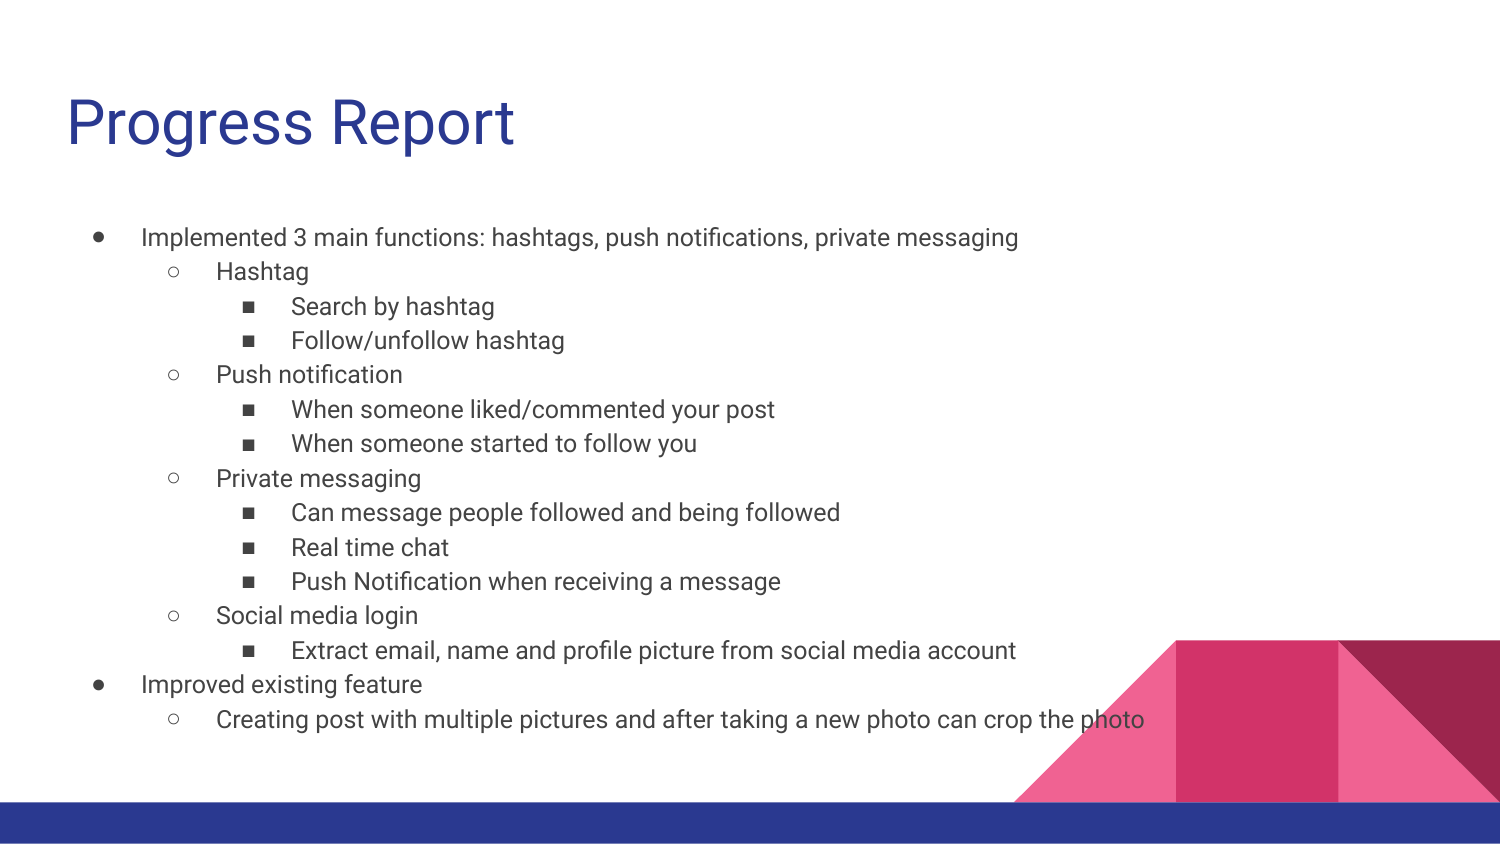

# Progress Report
Implemented 3 main functions: hashtags, push notifications, private messaging
Hashtag
Search by hashtag
Follow/unfollow hashtag
Push notification
When someone liked/commented your post
When someone started to follow you
Private messaging
Can message people followed and being followed
Real time chat
Push Notification when receiving a message
Social media login
Extract email, name and profile picture from social media account
Improved existing feature
Creating post with multiple pictures and after taking a new photo can crop the photo